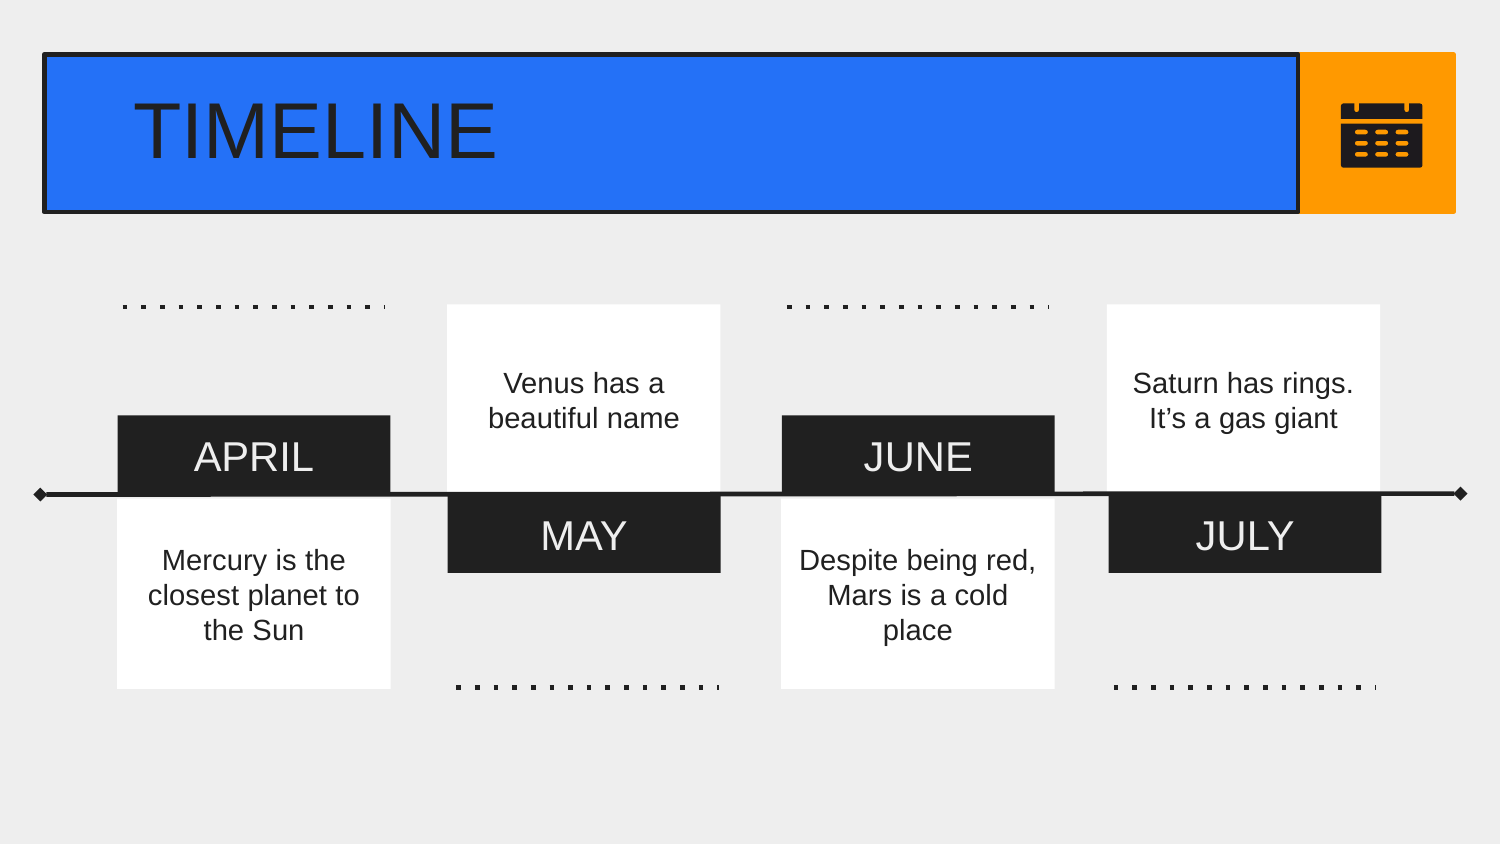

# TIMELINE

Venus has a beautiful name
Saturn has rings. It’s a gas giant
APRIL
JUNE
MAY
JULY

Mercury is the closest planet to the Sun
Despite being red, Mars is a cold place